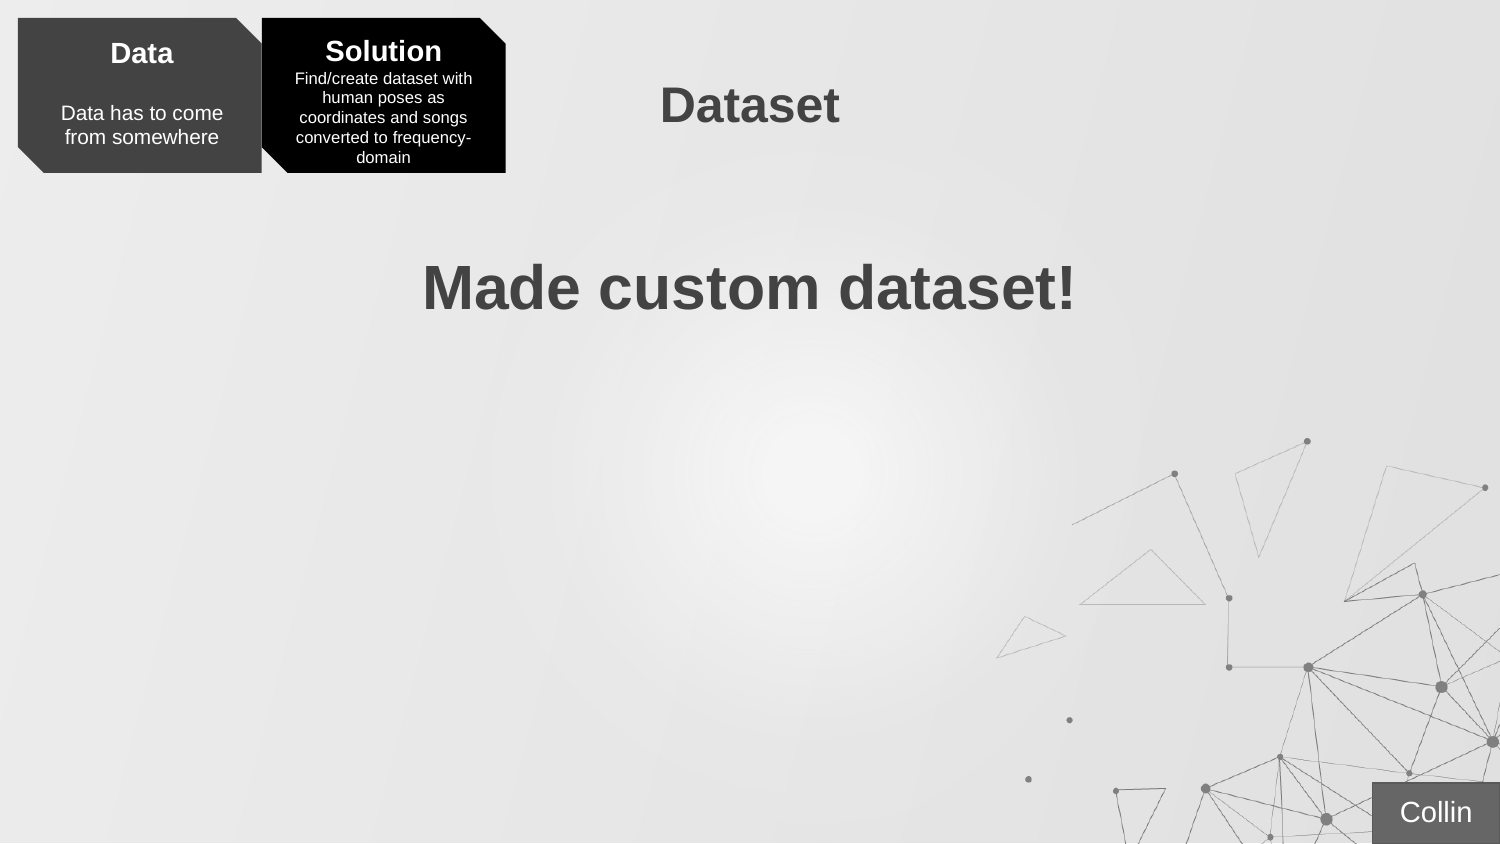

Solution
Data
Find/create dataset with human poses as coordinates and songs converted to frequency-domain
# Dataset
Data has to come from somewhere
Made custom dataset!
Collin